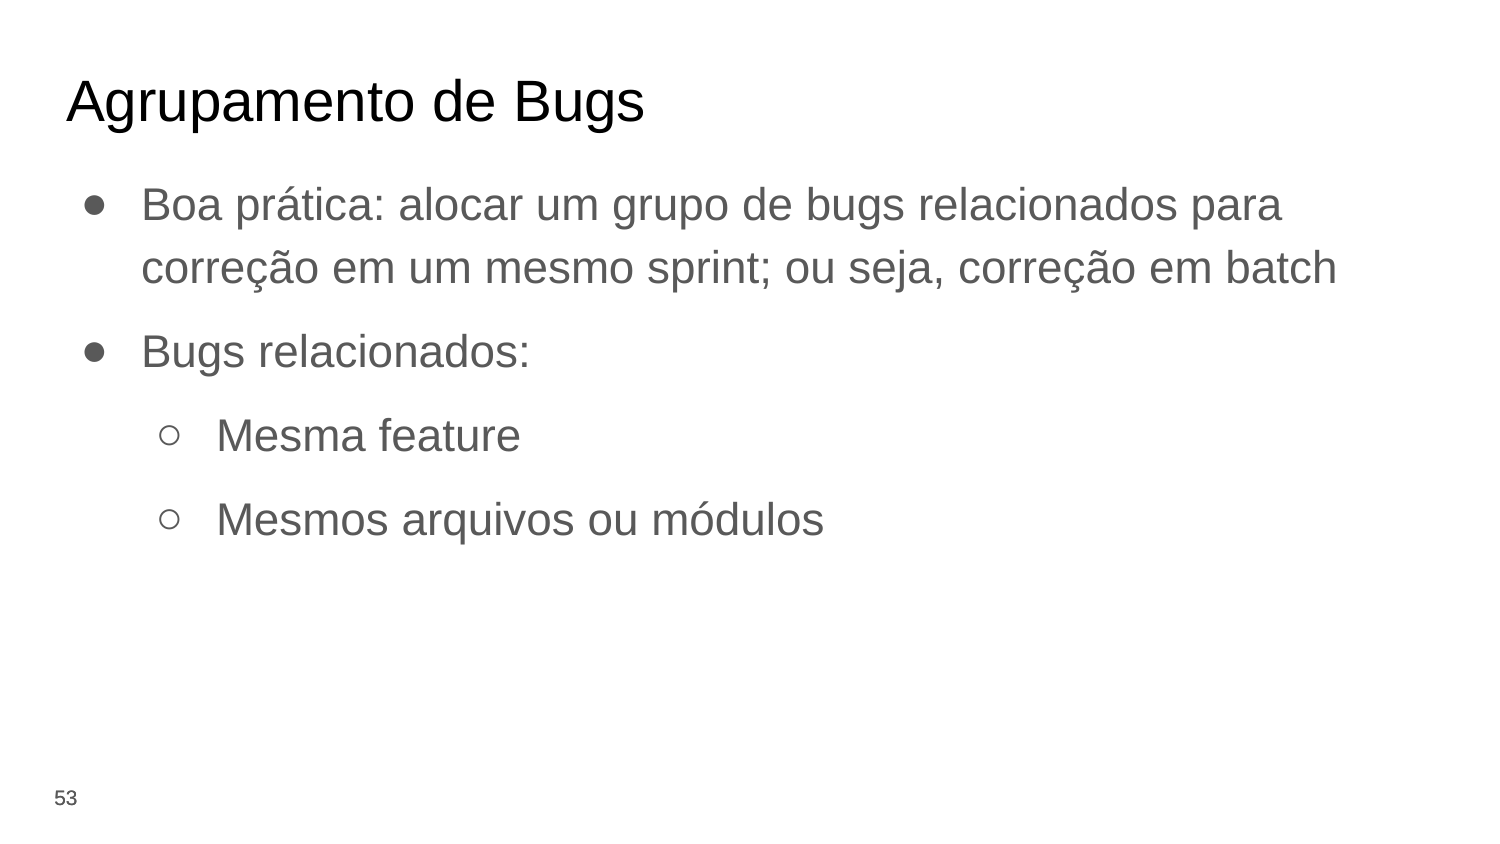

# Agrupamento de Bugs
Boa prática: alocar um grupo de bugs relacionados para correção em um mesmo sprint; ou seja, correção em batch
Bugs relacionados:
Mesma feature
Mesmos arquivos ou módulos
53
53